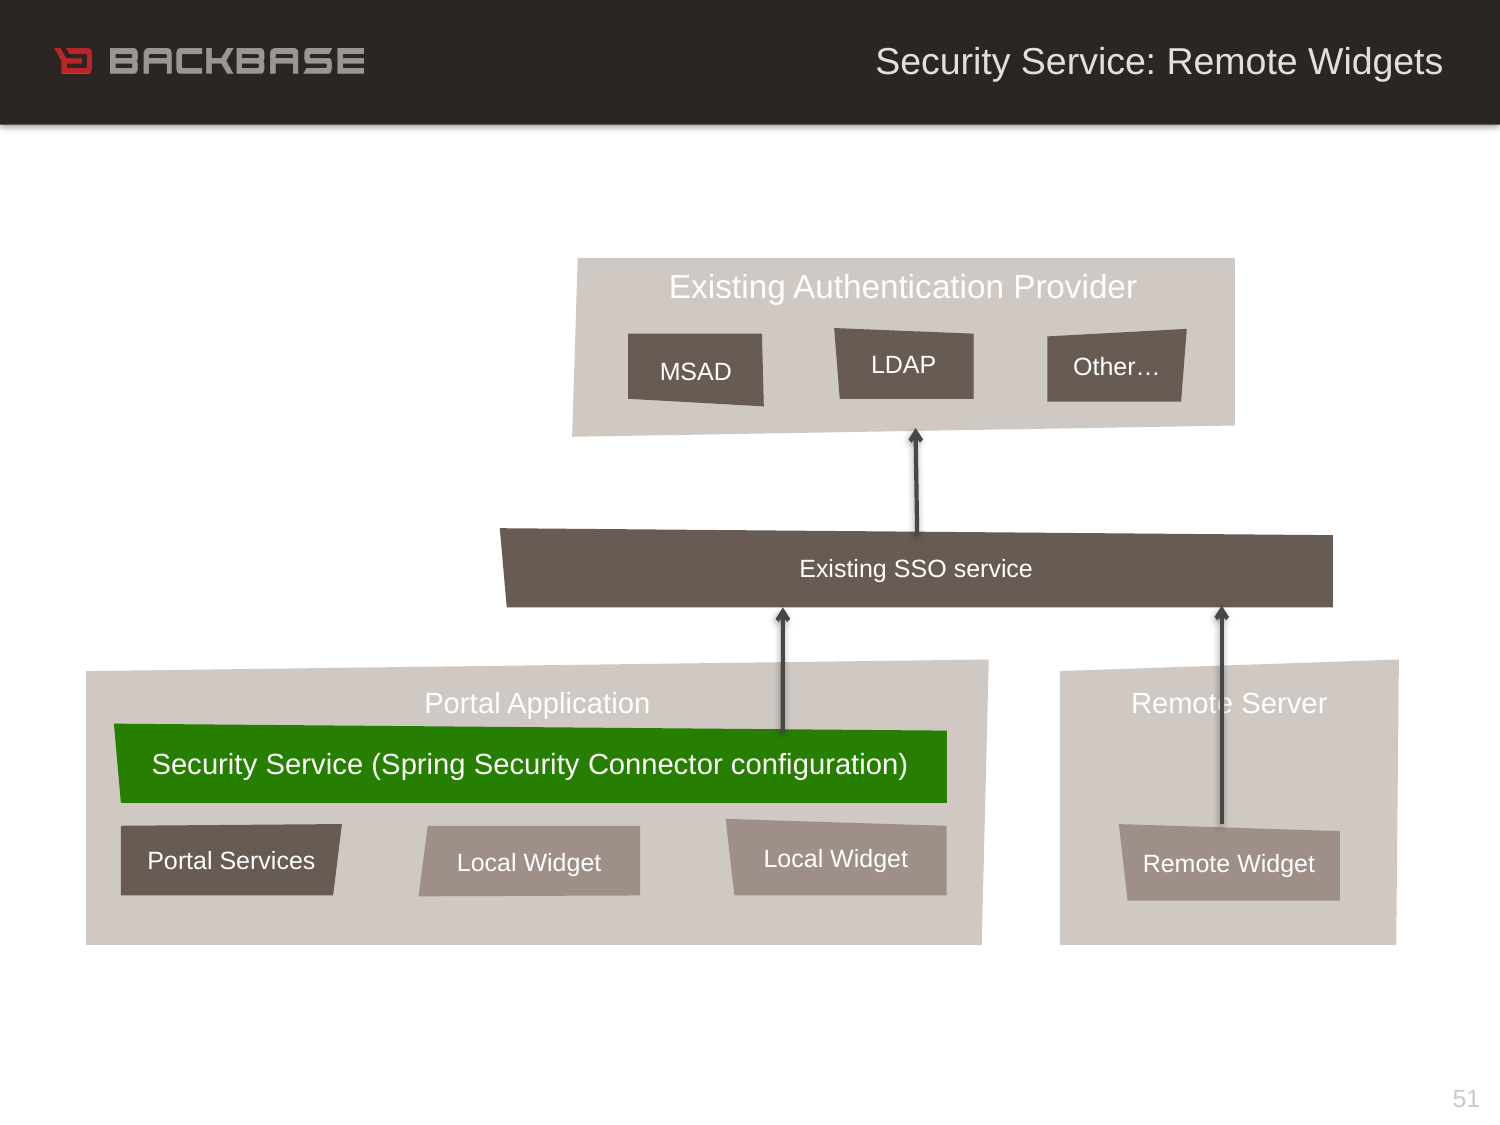

Security Service: Remote Widgets
Existing Authentication Provider
LDAP
Other…
MSAD
Existing SSO service
Portal Application
Remote Server
Security Service (Spring Security Connector configuration)
Local Widget
Portal Services
Remote Widget
Local Widget
51